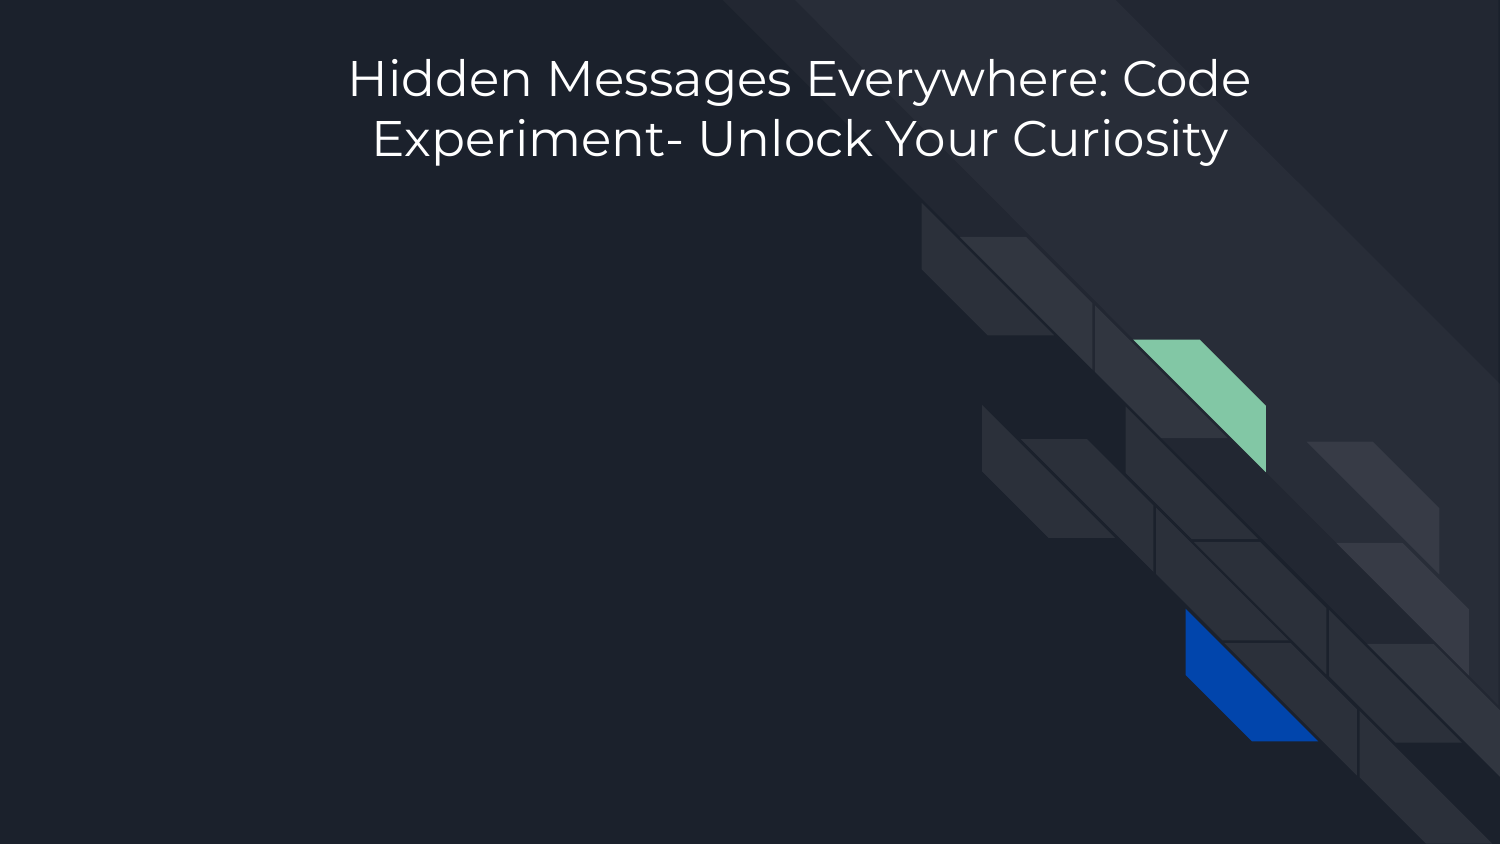

# Hidden Messages Everywhere: Code Experiment- Unlock Your Curiosity